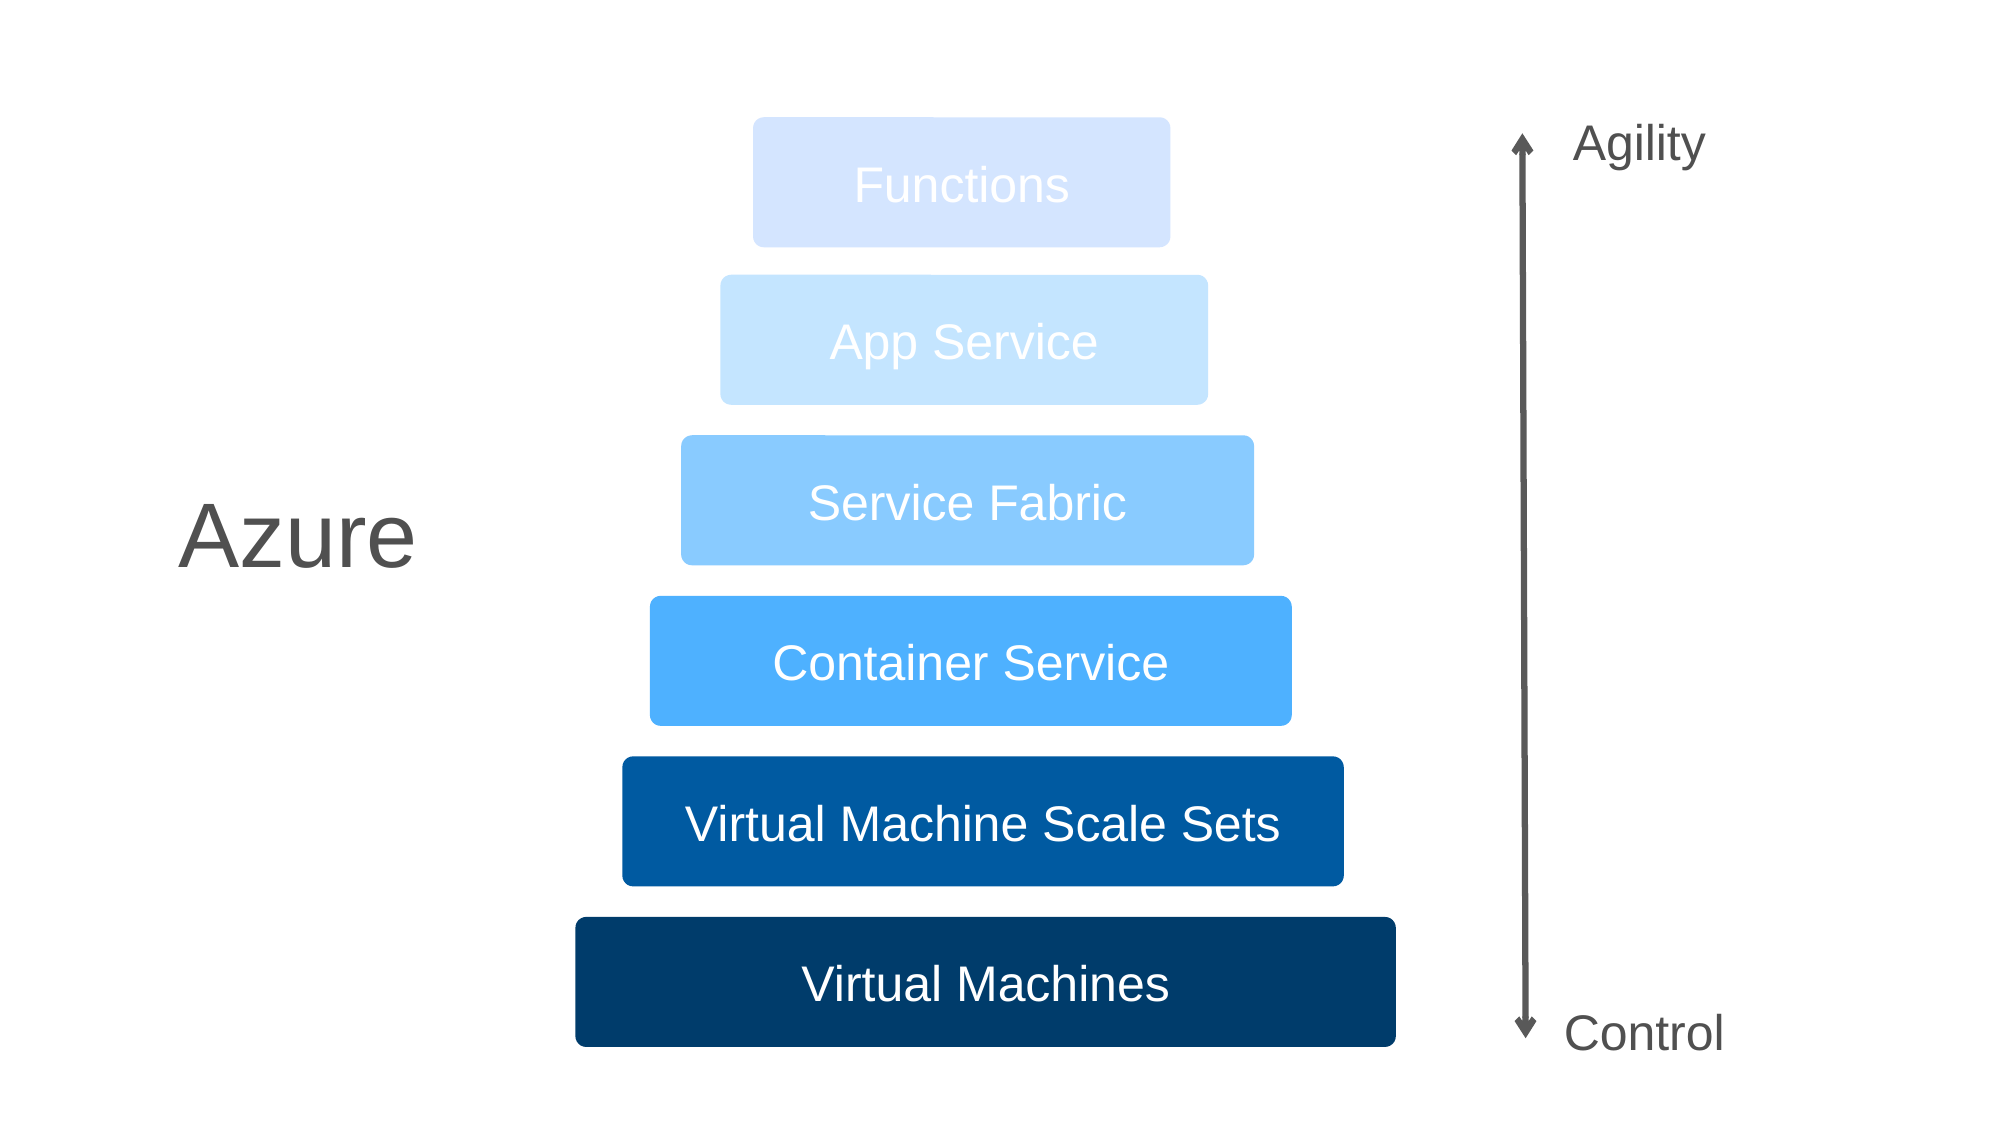

Agility
Control
Functions
App Service
Service Fabric
Azure
Container Service
Virtual Machine Scale Sets
Virtual Machines